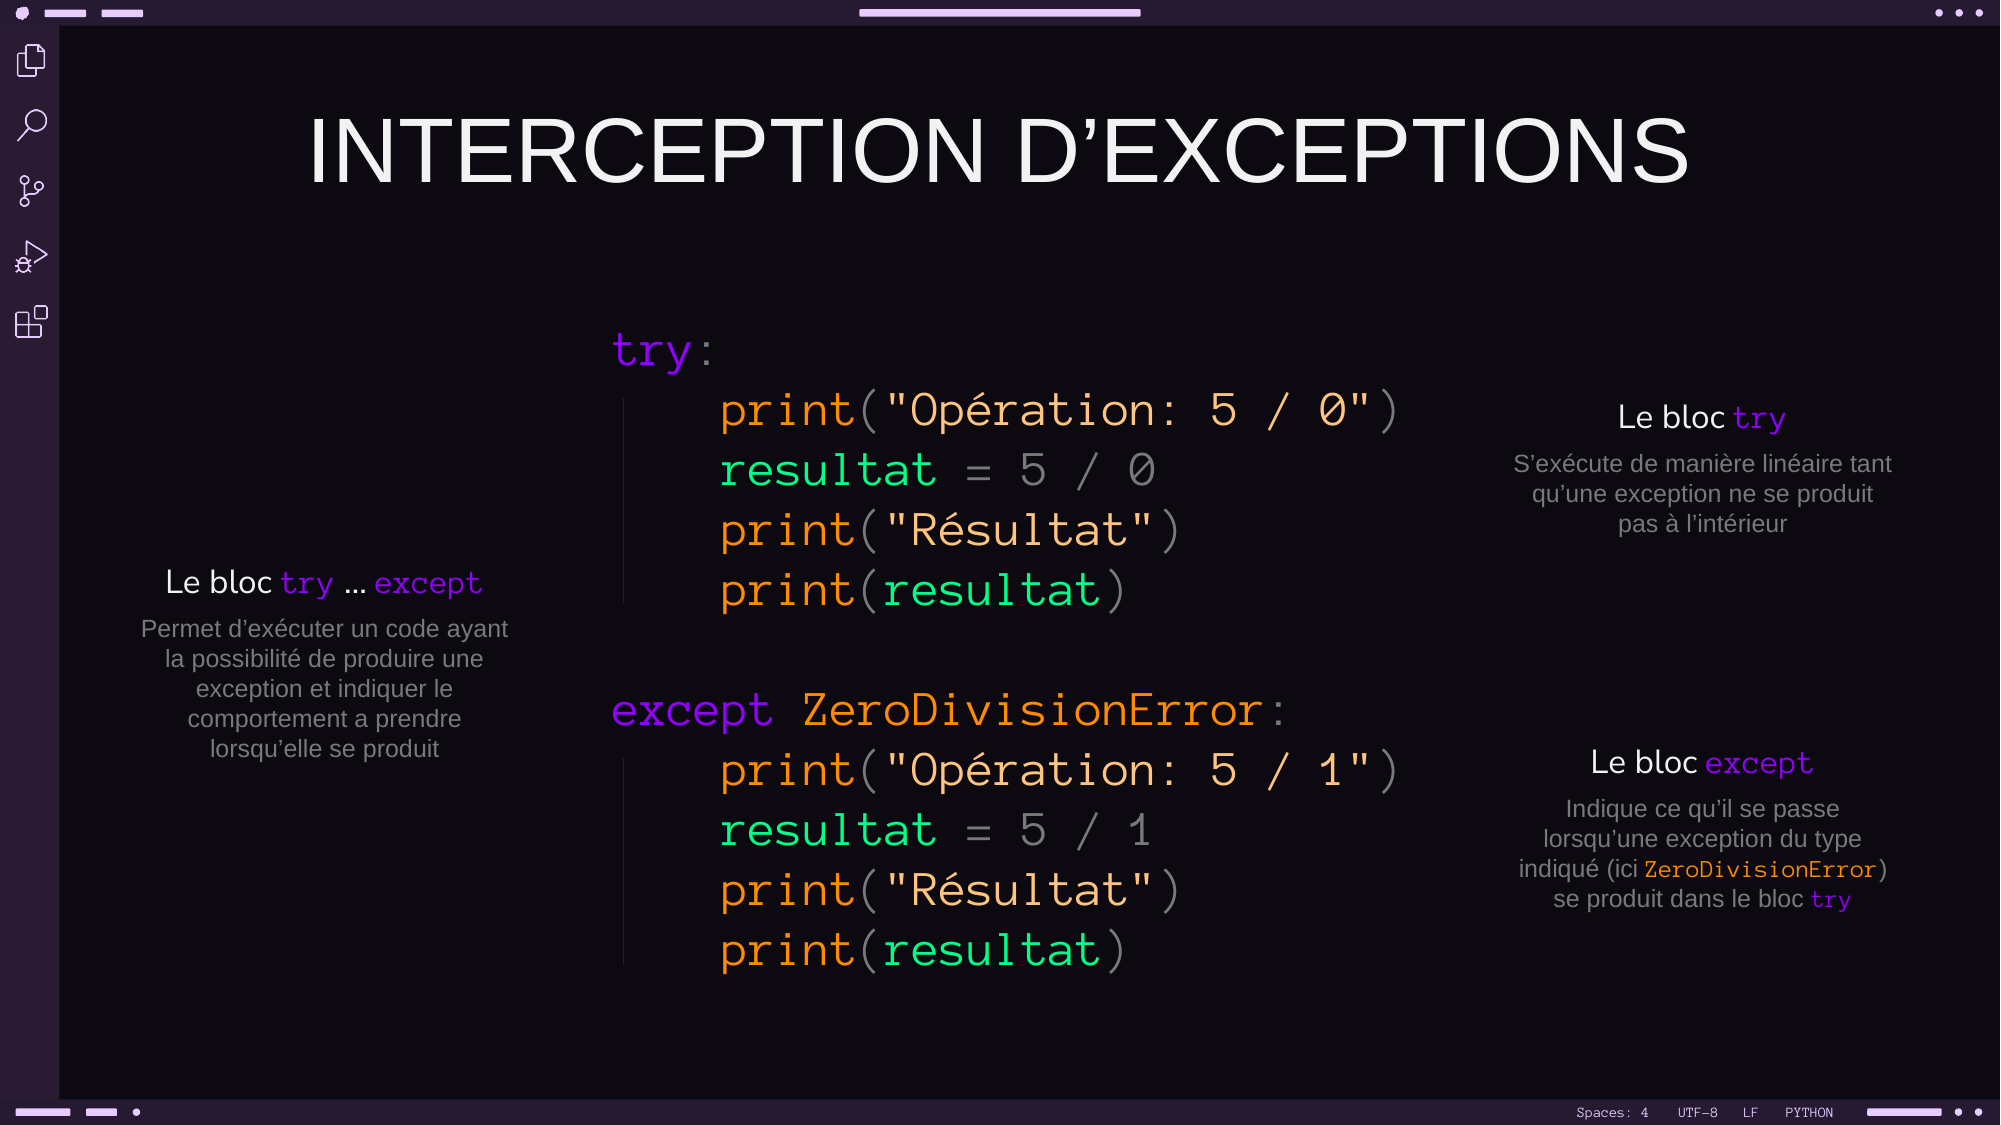

INTERCEPTION D’EXCEPTIONS
try:
    print("Opération: 5 / 0")
    resultat = 5 / 0
    print("Résultat")
    print(resultat)
except ZeroDivisionError:
    print("Opération: 5 / 1")
    resultat = 5 / 1
    print("Résultat")
    print(resultat)
Le bloc try
S’exécute de manière linéaire tant qu’une exception ne se produit pas à l’intérieur
Le bloc try … except
Permet d’exécuter un code ayant la possibilité de produire une exception et indiquer le comportement a prendre lorsqu’elle se produit
Le bloc except
Indique ce qu’il se passe lorsqu’une exception du type indiqué (ici ZeroDivisionError) se produit dans le bloc try